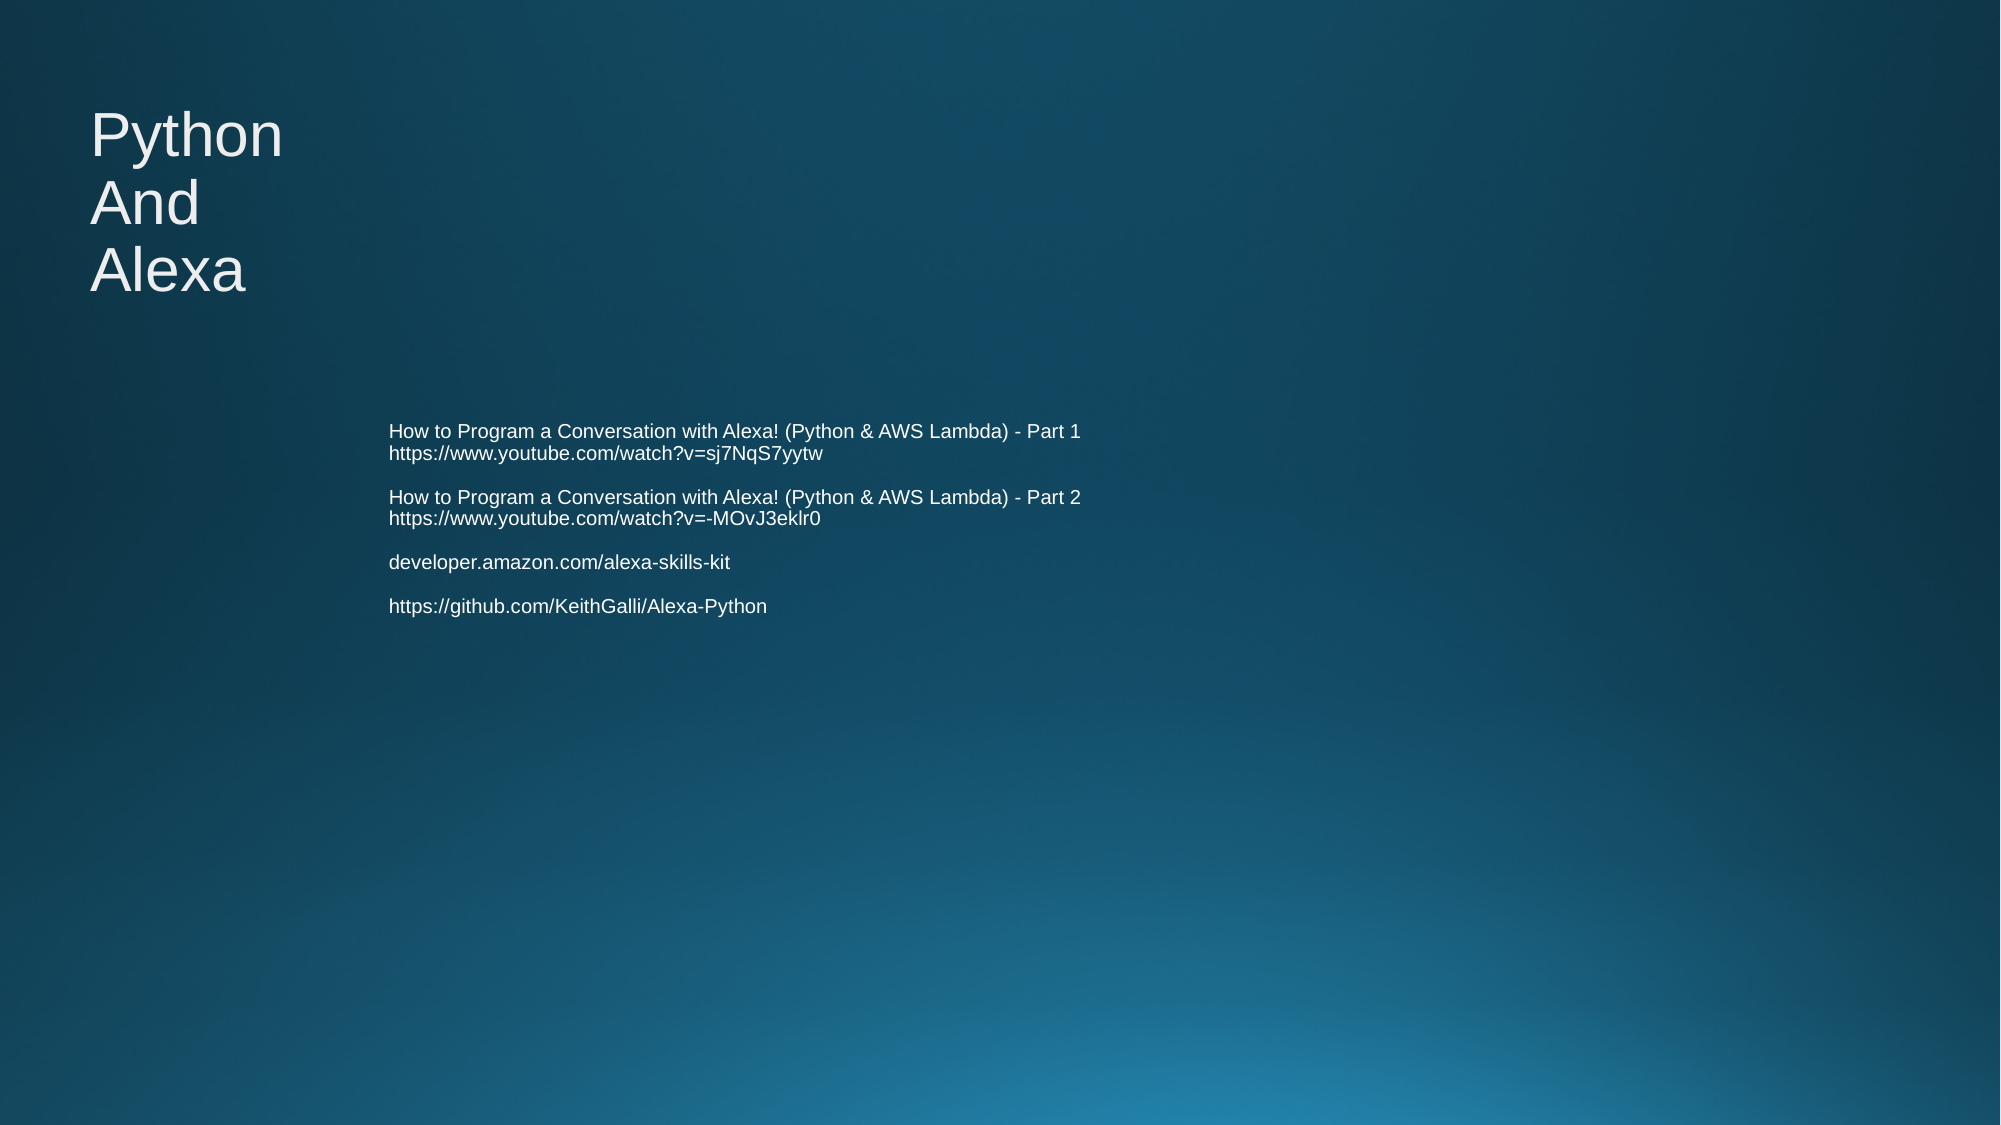

Python
And
Alexa
# How to Program a Conversation with Alexa! (Python & AWS Lambda) - Part 1 https://www.youtube.com/watch?v=sj7NqS7yytw How to Program a Conversation with Alexa! (Python & AWS Lambda) - Part 2 https://www.youtube.com/watch?v=-MOvJ3eklr0 developer.amazon.com/alexa-skills-kit https://github.com/KeithGalli/Alexa-Python